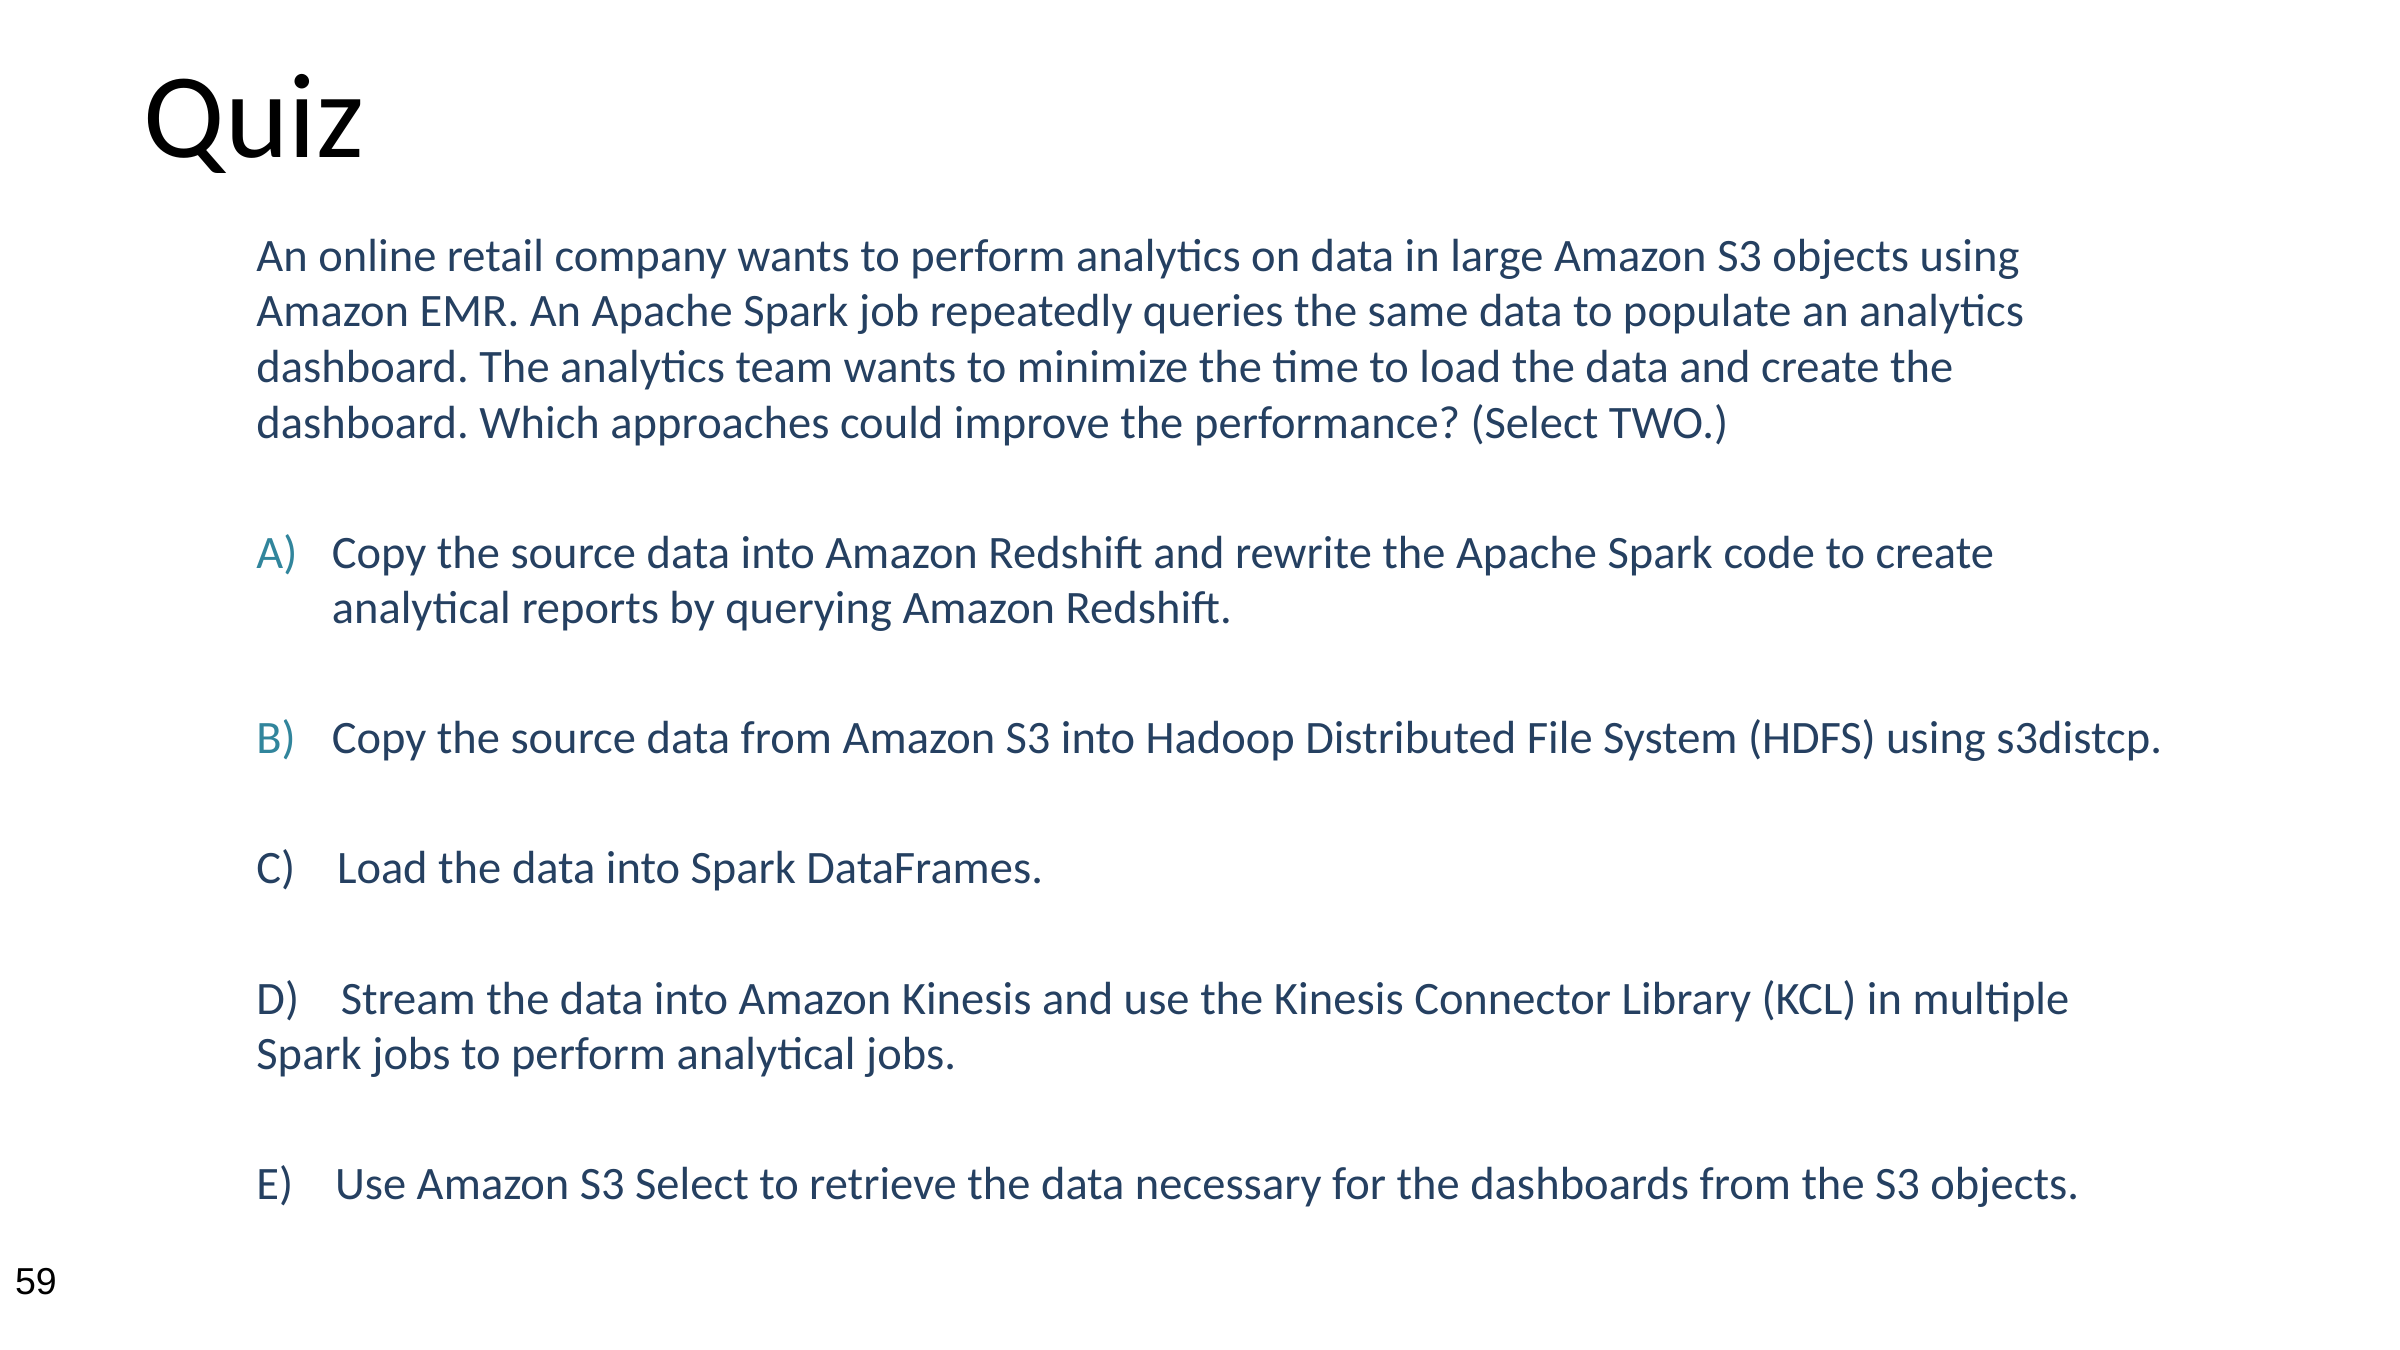

# Quiz
An online retail company wants to perform analytics on data in large Amazon S3 objects using Amazon EMR. An Apache Spark job repeatedly queries the same data to populate an analytics dashboard. The analytics team wants to minimize the time to load the data and create the dashboard. Which approaches could improve the performance? (Select TWO.)

Copy the source data into Amazon Redshift and rewrite the Apache Spark code to create analytical reports by querying Amazon Redshift.

Copy the source data from Amazon S3 into Hadoop Distributed File System (HDFS) using s3distcp.

C)    Load the data into Spark DataFrames.

D)    Stream the data into Amazon Kinesis and use the Kinesis Connector Library (KCL) in multiple Spark jobs to perform analytical jobs.

E)    Use Amazon S3 Select to retrieve the data necessary for the dashboards from the S3 objects.
59